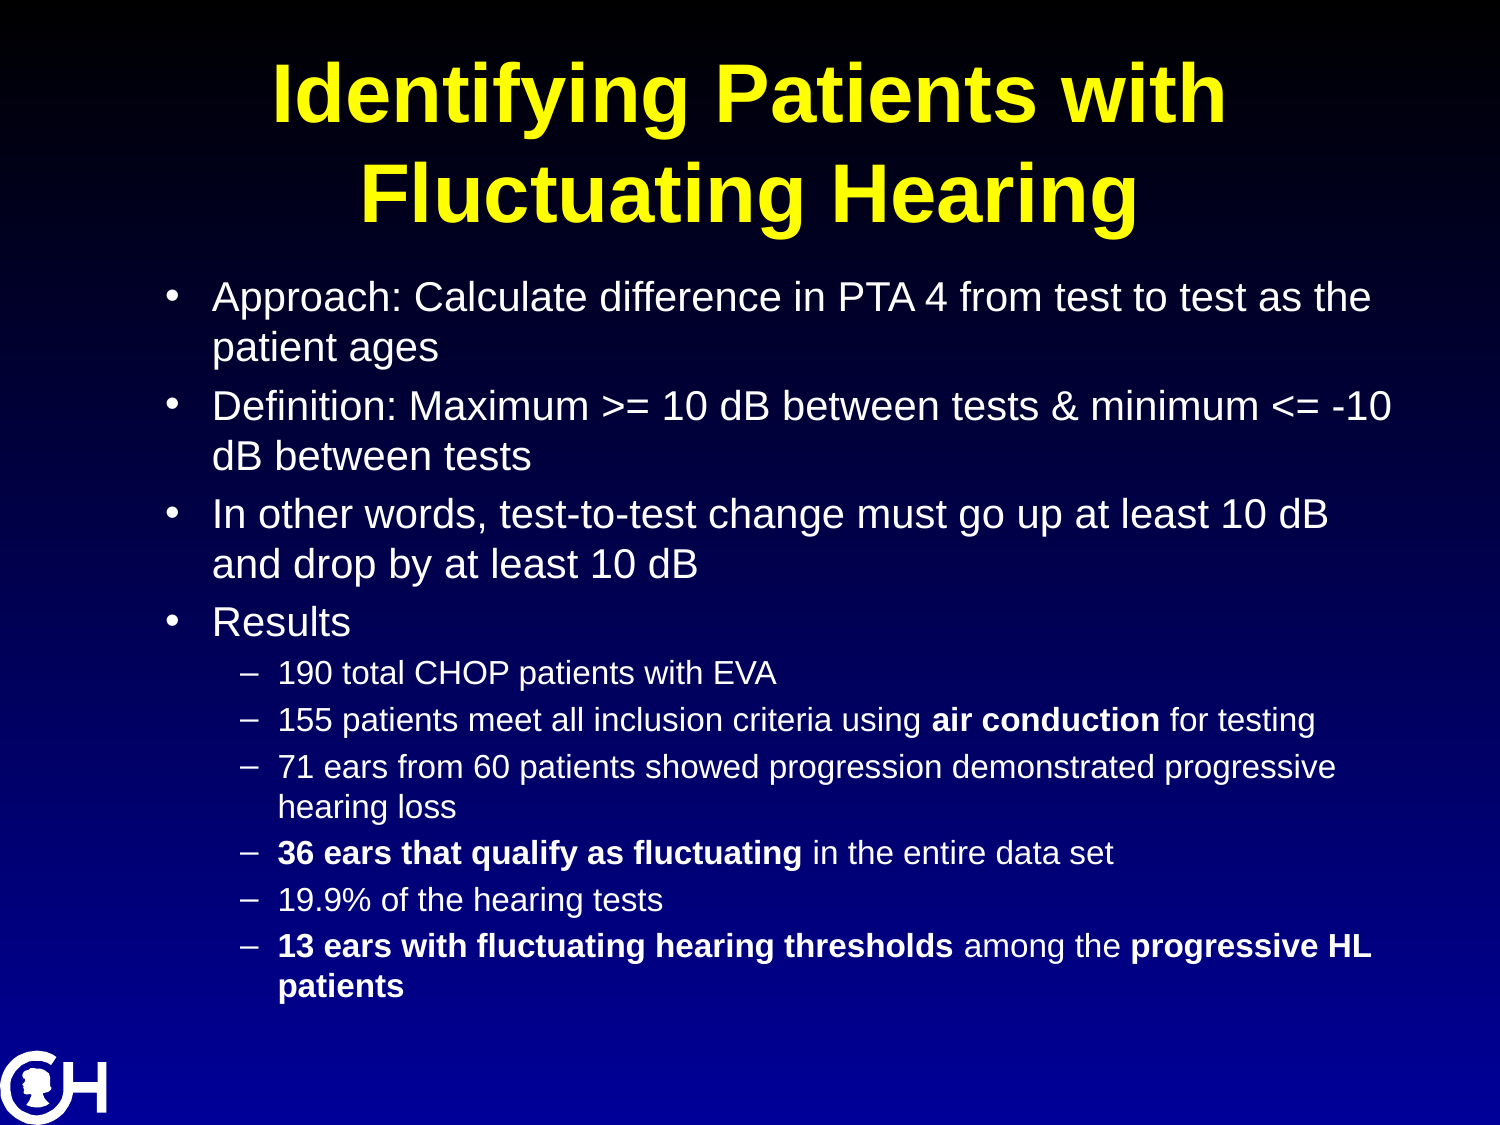

# Identifying Patients with Fluctuating Hearing
Approach: Calculate difference in PTA 4 from test to test as the patient ages
Definition: Maximum >= 10 dB between tests & minimum <= -10 dB between tests
In other words, test-to-test change must go up at least 10 dB and drop by at least 10 dB
Results
190 total CHOP patients with EVA
155 patients meet all inclusion criteria using air conduction for testing
71 ears from 60 patients showed progression demonstrated progressive hearing loss
36 ears that qualify as fluctuating in the entire data set
19.9% of the hearing tests
13 ears with fluctuating hearing thresholds among the progressive HL patients